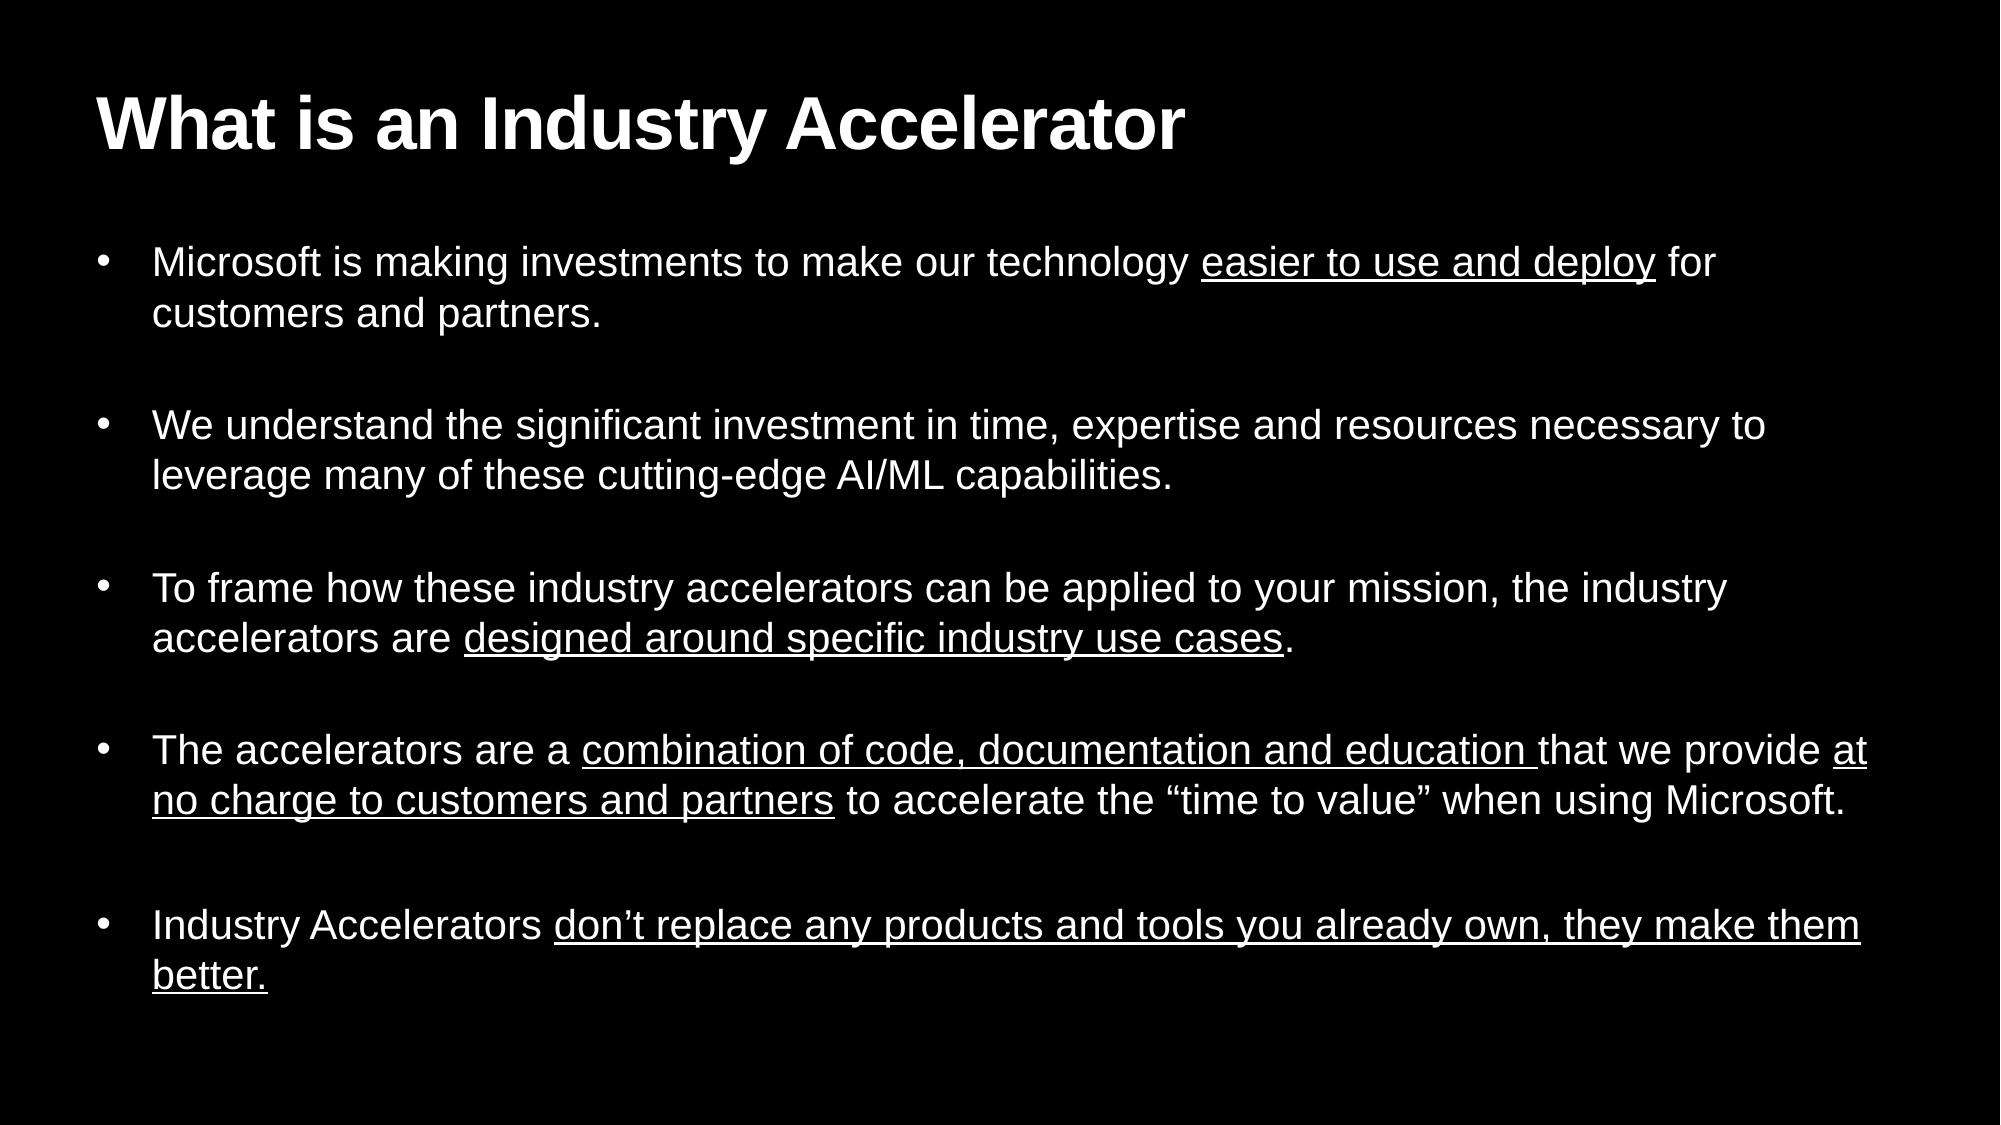

# What is an Industry Accelerator
Microsoft is making investments to make our technology easier to use and deploy for customers and partners.
We understand the significant investment in time, expertise and resources necessary to leverage many of these cutting-edge AI/ML capabilities.
To frame how these industry accelerators can be applied to your mission, the industry accelerators are designed around specific industry use cases.
The accelerators are a combination of code, documentation and education that we provide at no charge to customers and partners to accelerate the “time to value” when using Microsoft.

Industry Accelerators don’t replace any products and tools you already own, they make them better.